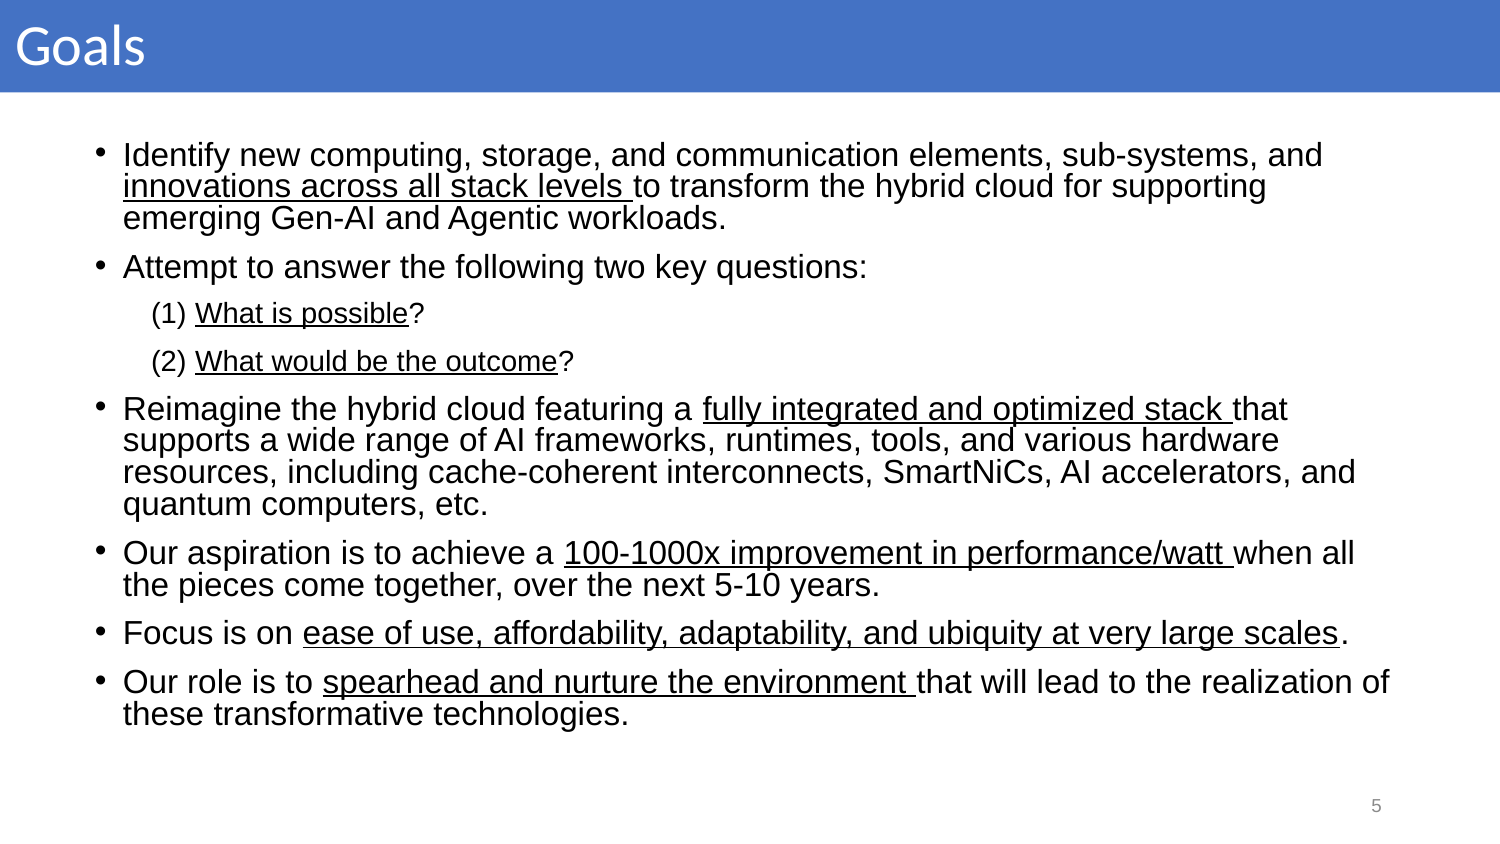

# Goals
Identify new computing, storage, and communication elements, sub-systems, and innovations across all stack levels to transform the hybrid cloud for supporting emerging Gen-AI and Agentic workloads.
Attempt to answer the following two key questions:
(1) What is possible?
(2) What would be the outcome?
Reimagine the hybrid cloud featuring a fully integrated and optimized stack that supports a wide range of AI frameworks, runtimes, tools, and various hardware resources, including cache-coherent interconnects, SmartNiCs, AI accelerators, and quantum computers, etc.
Our aspiration is to achieve a 100-1000x improvement in performance/watt when all the pieces come together, over the next 5-10 years.
Focus is on ease of use, affordability, adaptability, and ubiquity at very large scales.
Our role is to spearhead and nurture the environment that will lead to the realization of these transformative technologies.
5